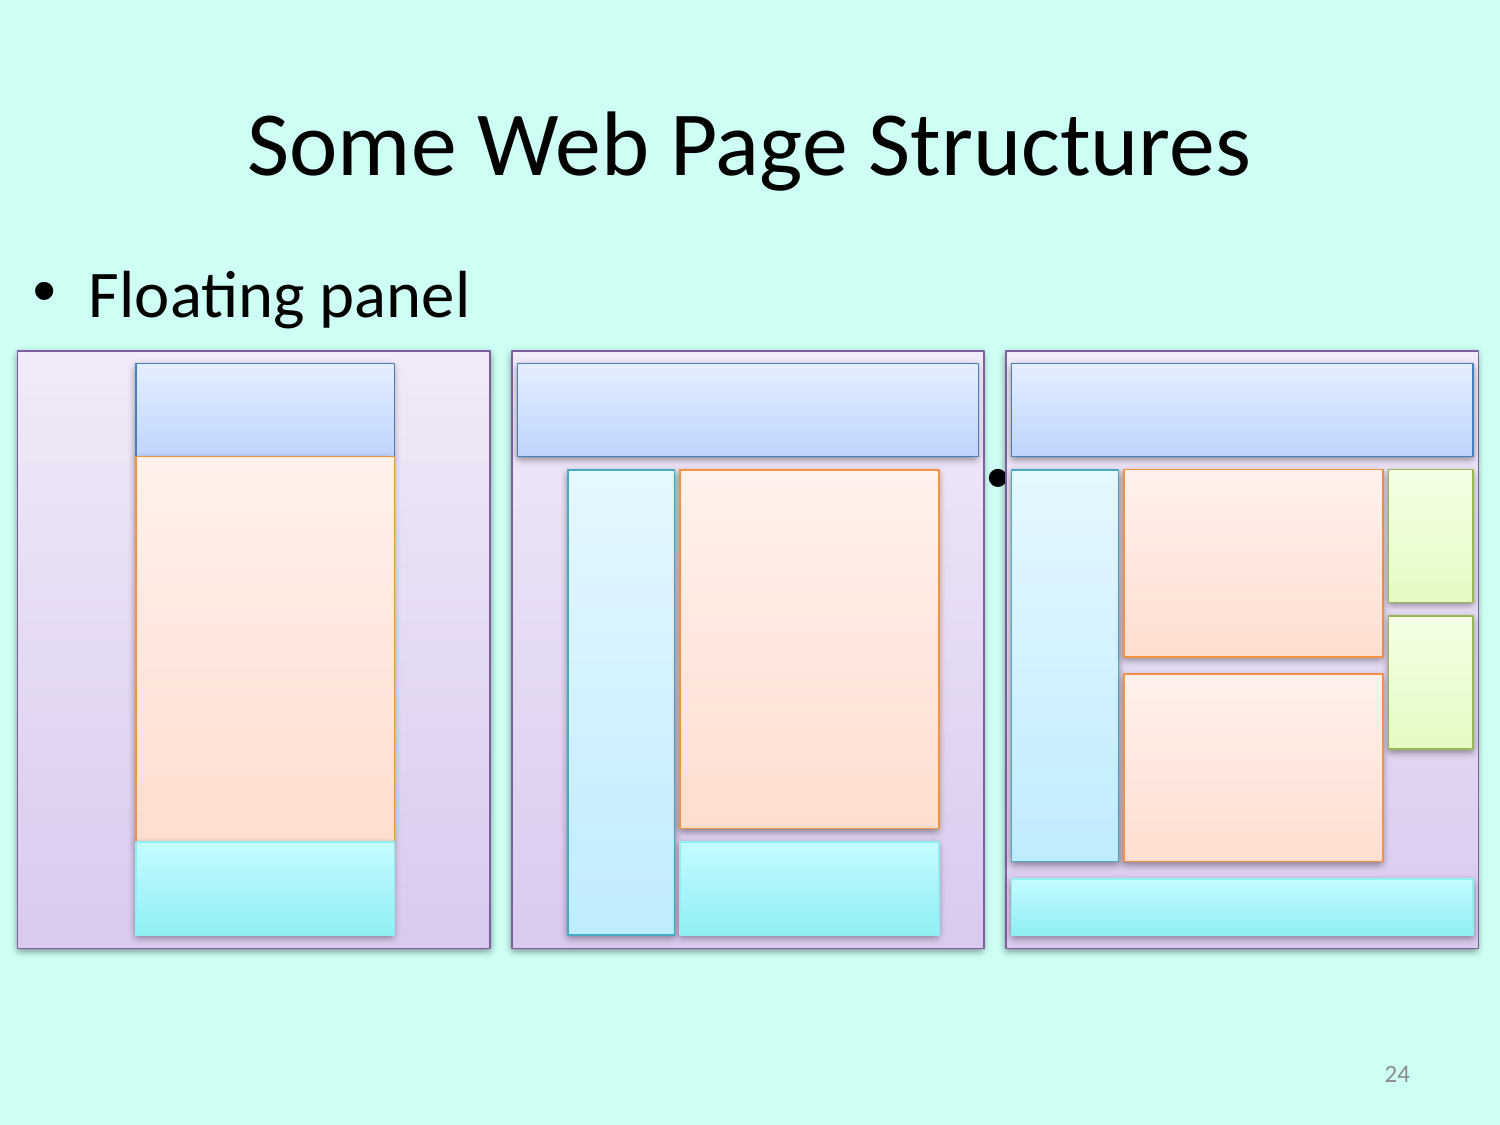

# Some Web Page Structures
Floating panel

Letterbox

Bento box

24